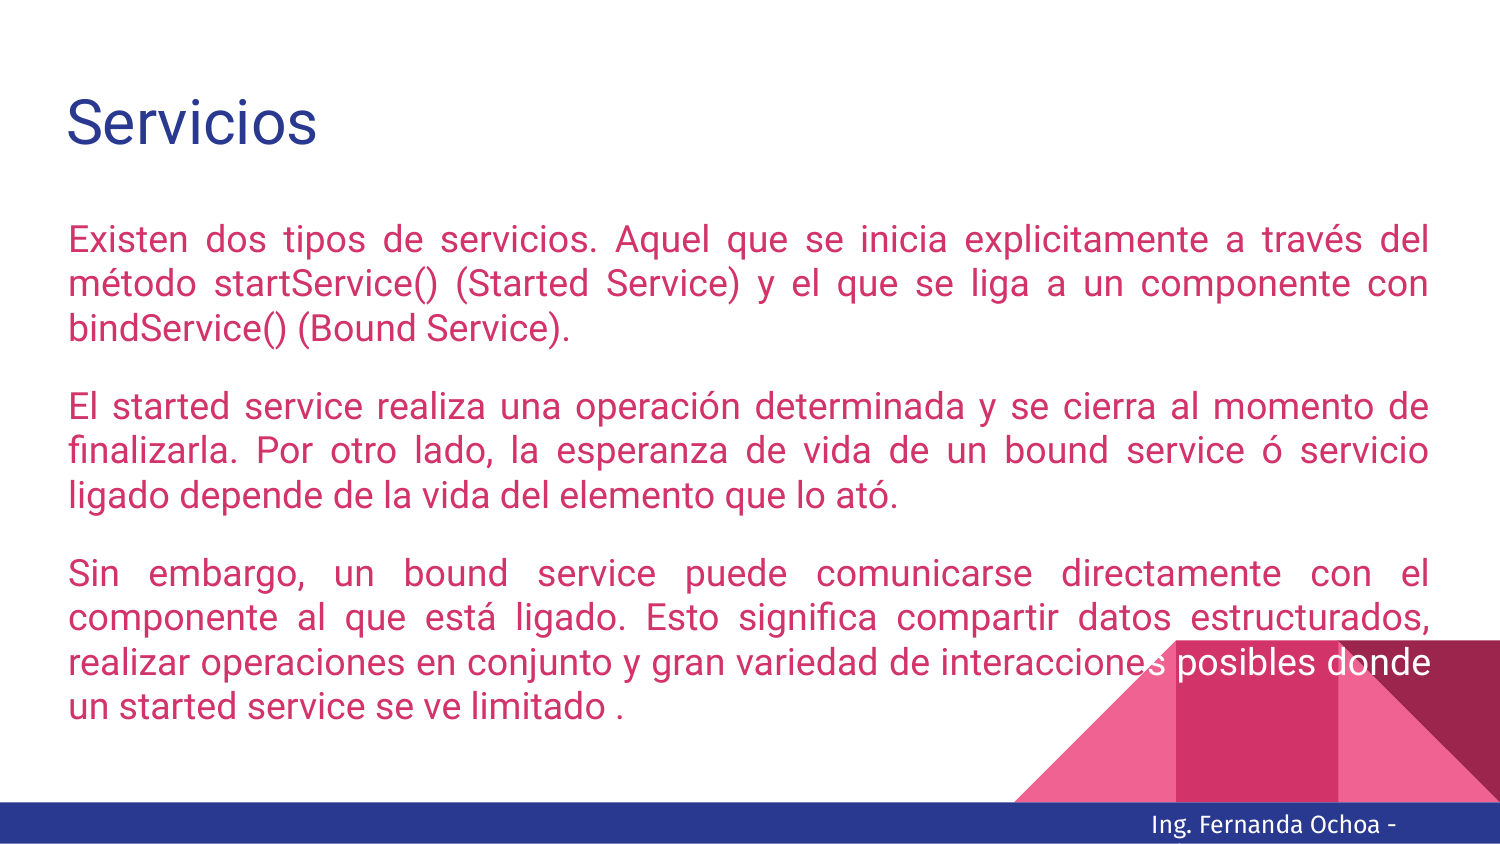

# Servicios
Existen dos tipos de servicios. Aquel que se inicia explicitamente a través del método startService() (Started Service) y el que se liga a un componente con bindService() (Bound Service).
El started service realiza una operación determinada y se cierra al momento de finalizarla. Por otro lado, la esperanza de vida de un bound service ó servicio ligado depende de la vida del elemento que lo ató.
Sin embargo, un bound service puede comunicarse directamente con el componente al que está ligado. Esto significa compartir datos estructurados, realizar operaciones en conjunto y gran variedad de interacciones posibles donde un started service se ve limitado .

Ing. Fernanda Ochoa - @imonsh